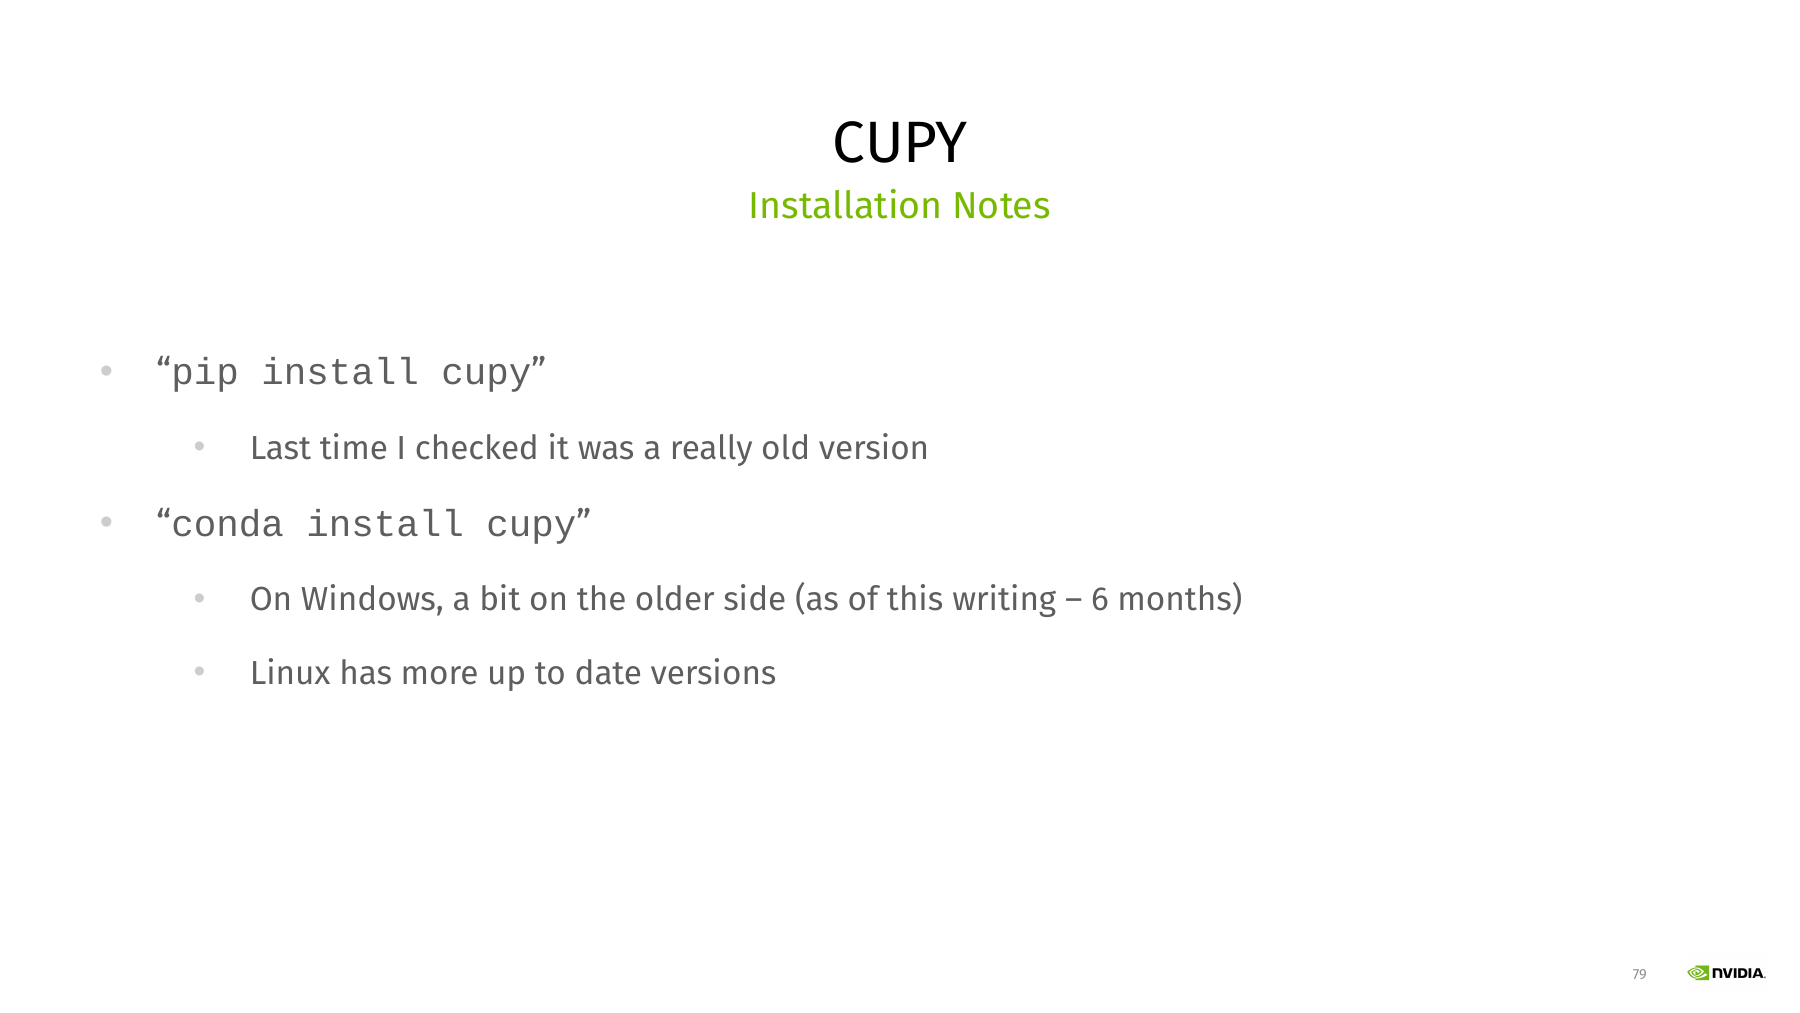

# CUPY
Installation Notes
“pip install cupy”
Last time I checked it was a really old version
“conda install cupy”
On Windows, a bit on the older side (as of this writing – 6 months)
Linux has more up to date versions